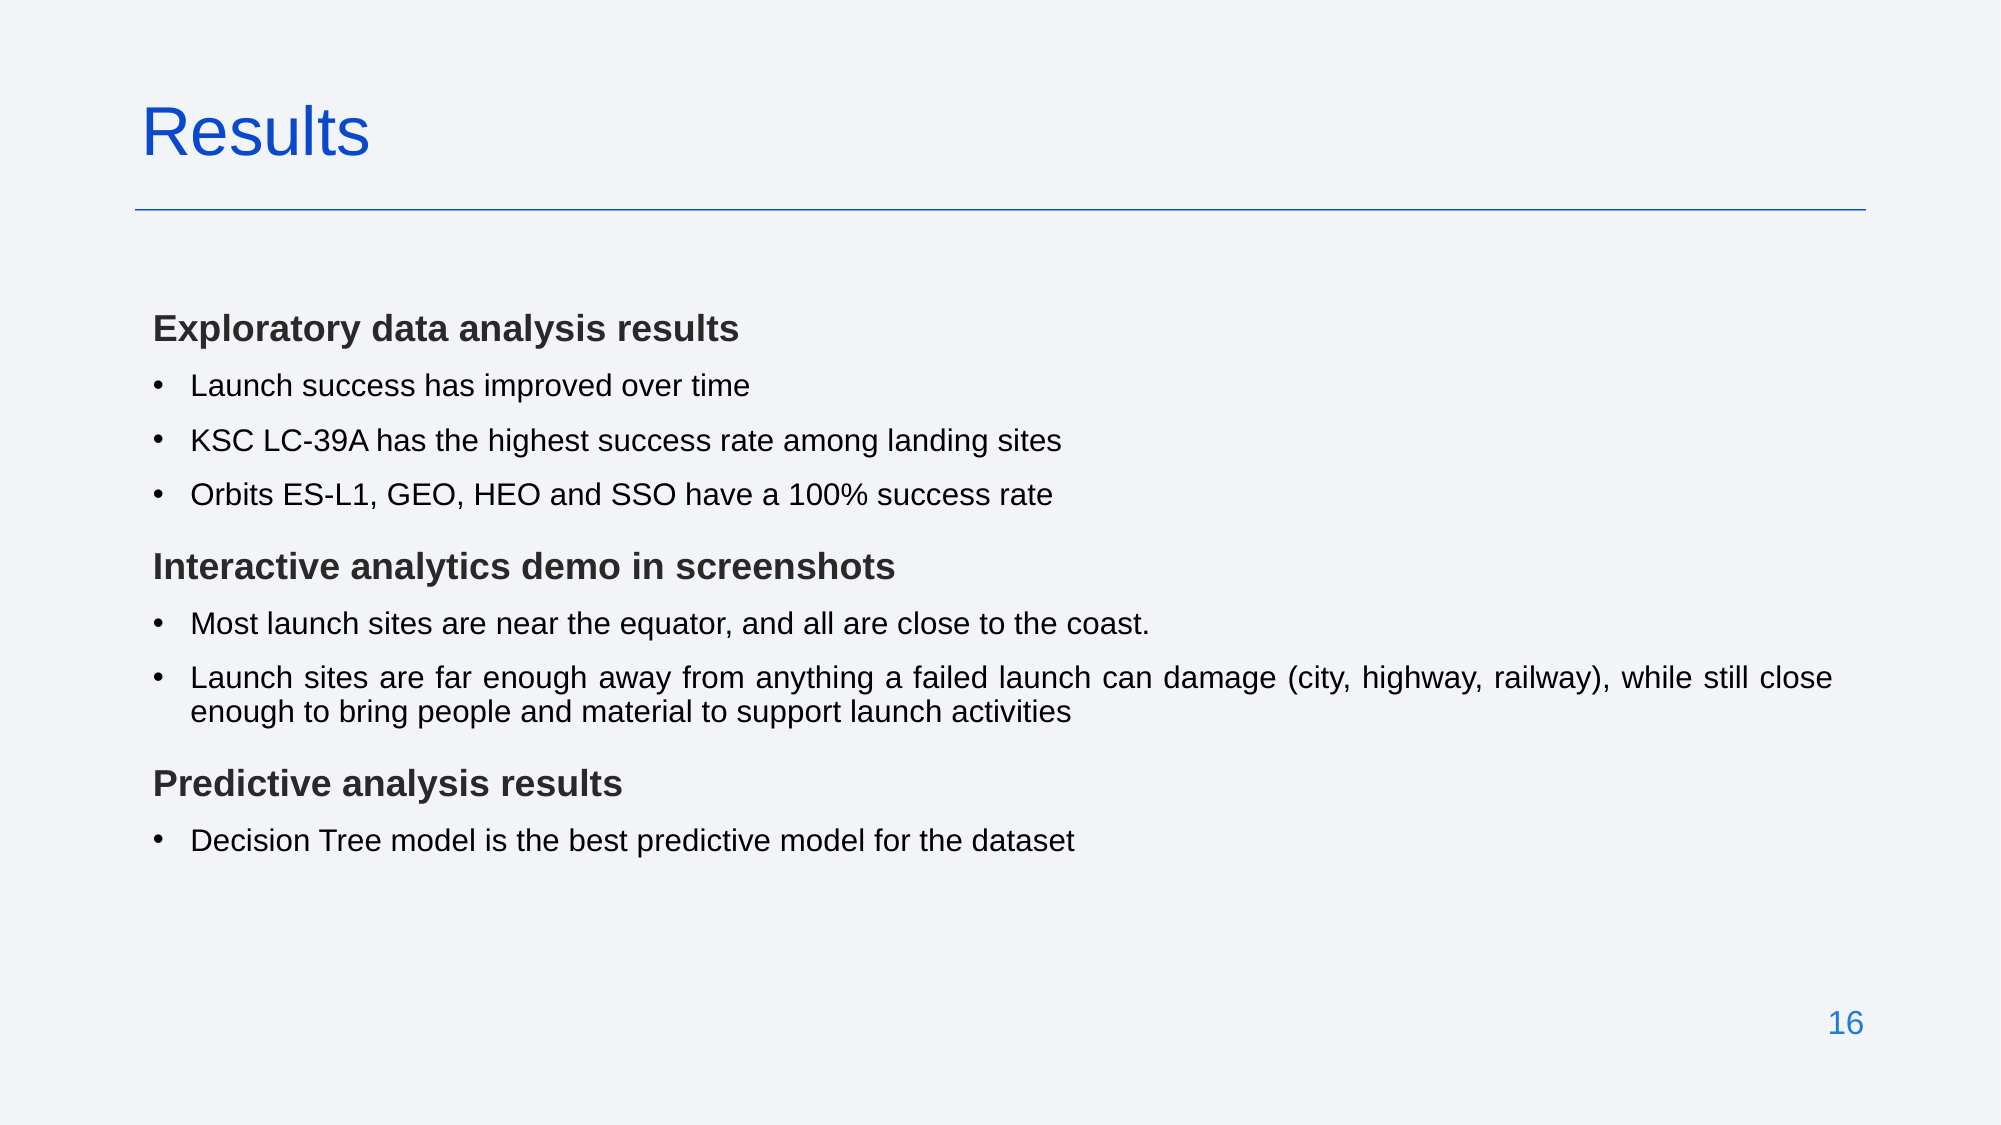

Results
Exploratory data analysis results
Launch success has improved over time
KSC LC-39A has the highest success rate among landing sites
Orbits ES-L1, GEO, HEO and SSO have a 100% success rate
Interactive analytics demo in screenshots
Most launch sites are near the equator, and all are close to the coast.
Launch sites are far enough away from anything a failed launch can damage (city, highway, railway), while still close enough to bring people and material to support launch activities
Predictive analysis results
Decision Tree model is the best predictive model for the dataset

16